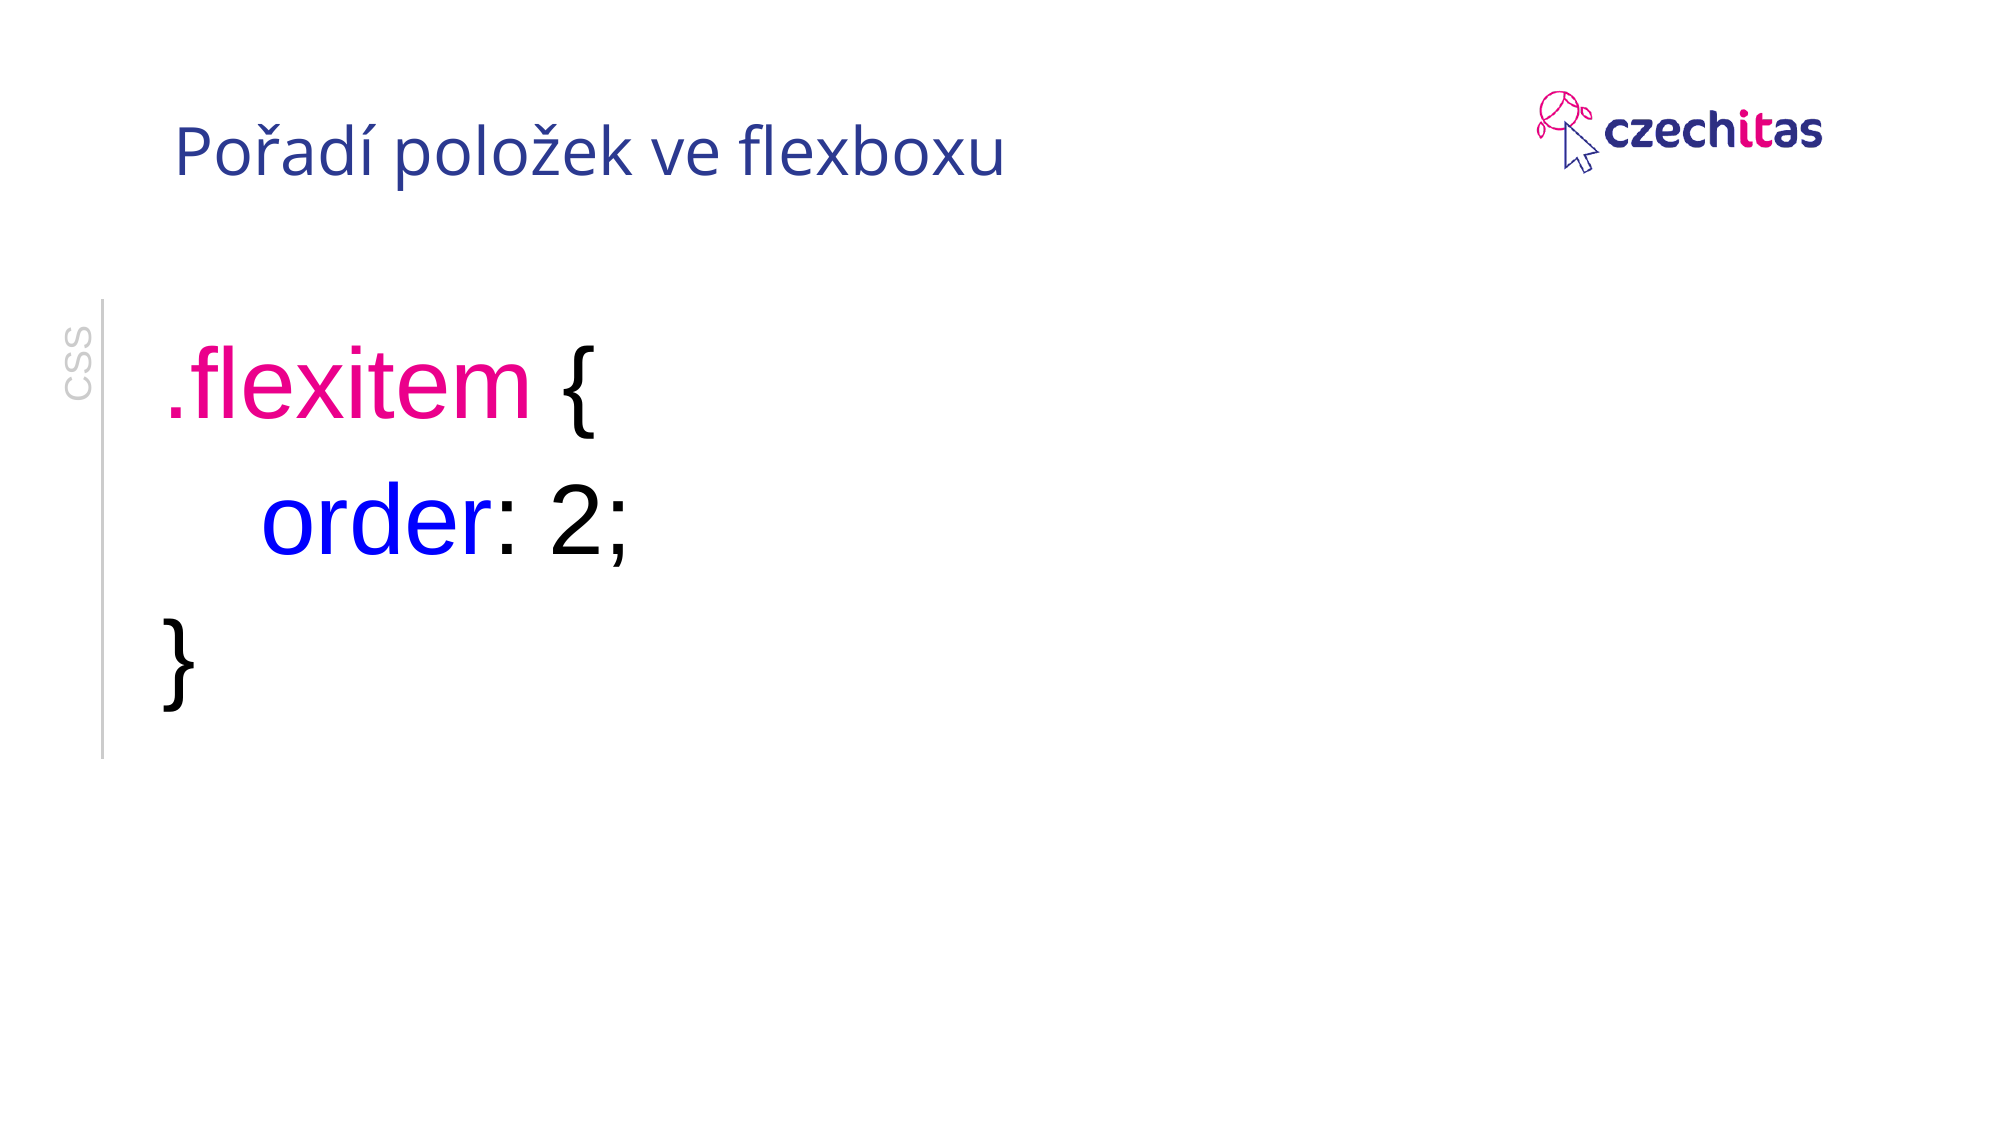

# Pořadí položek ve flexboxu
CSS
.flexitem {
order: 2;
}